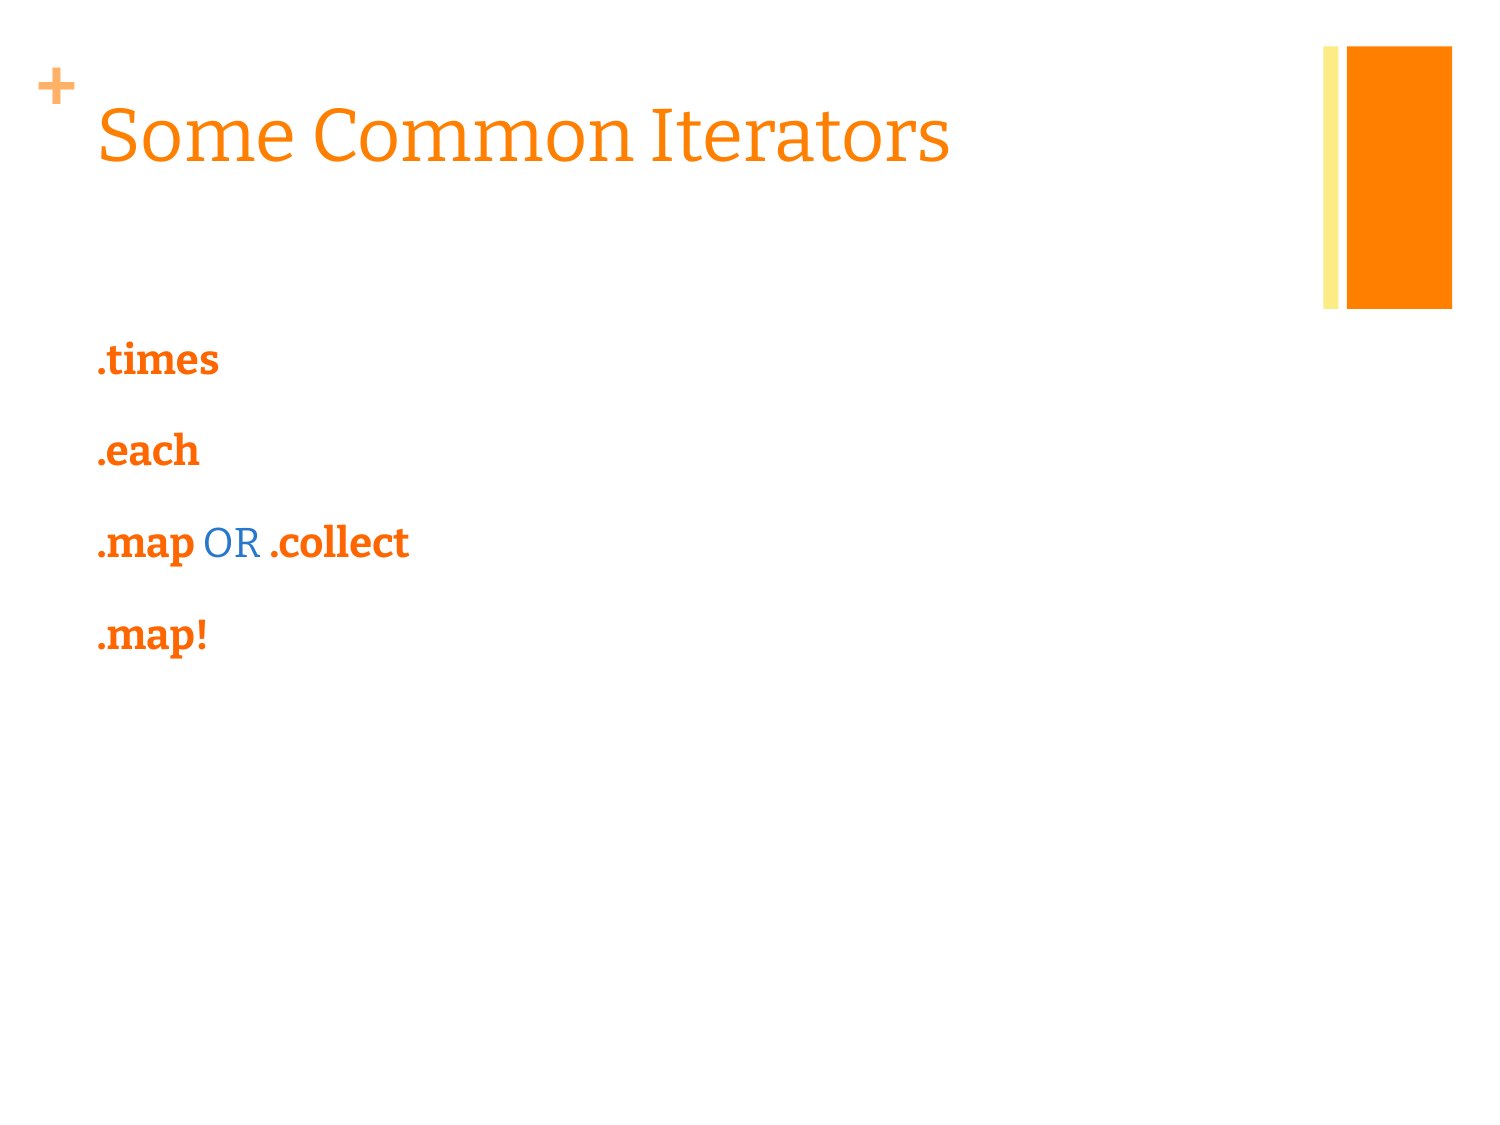

# Some Common Iterators
.times
.each
.map OR .collect
.map!